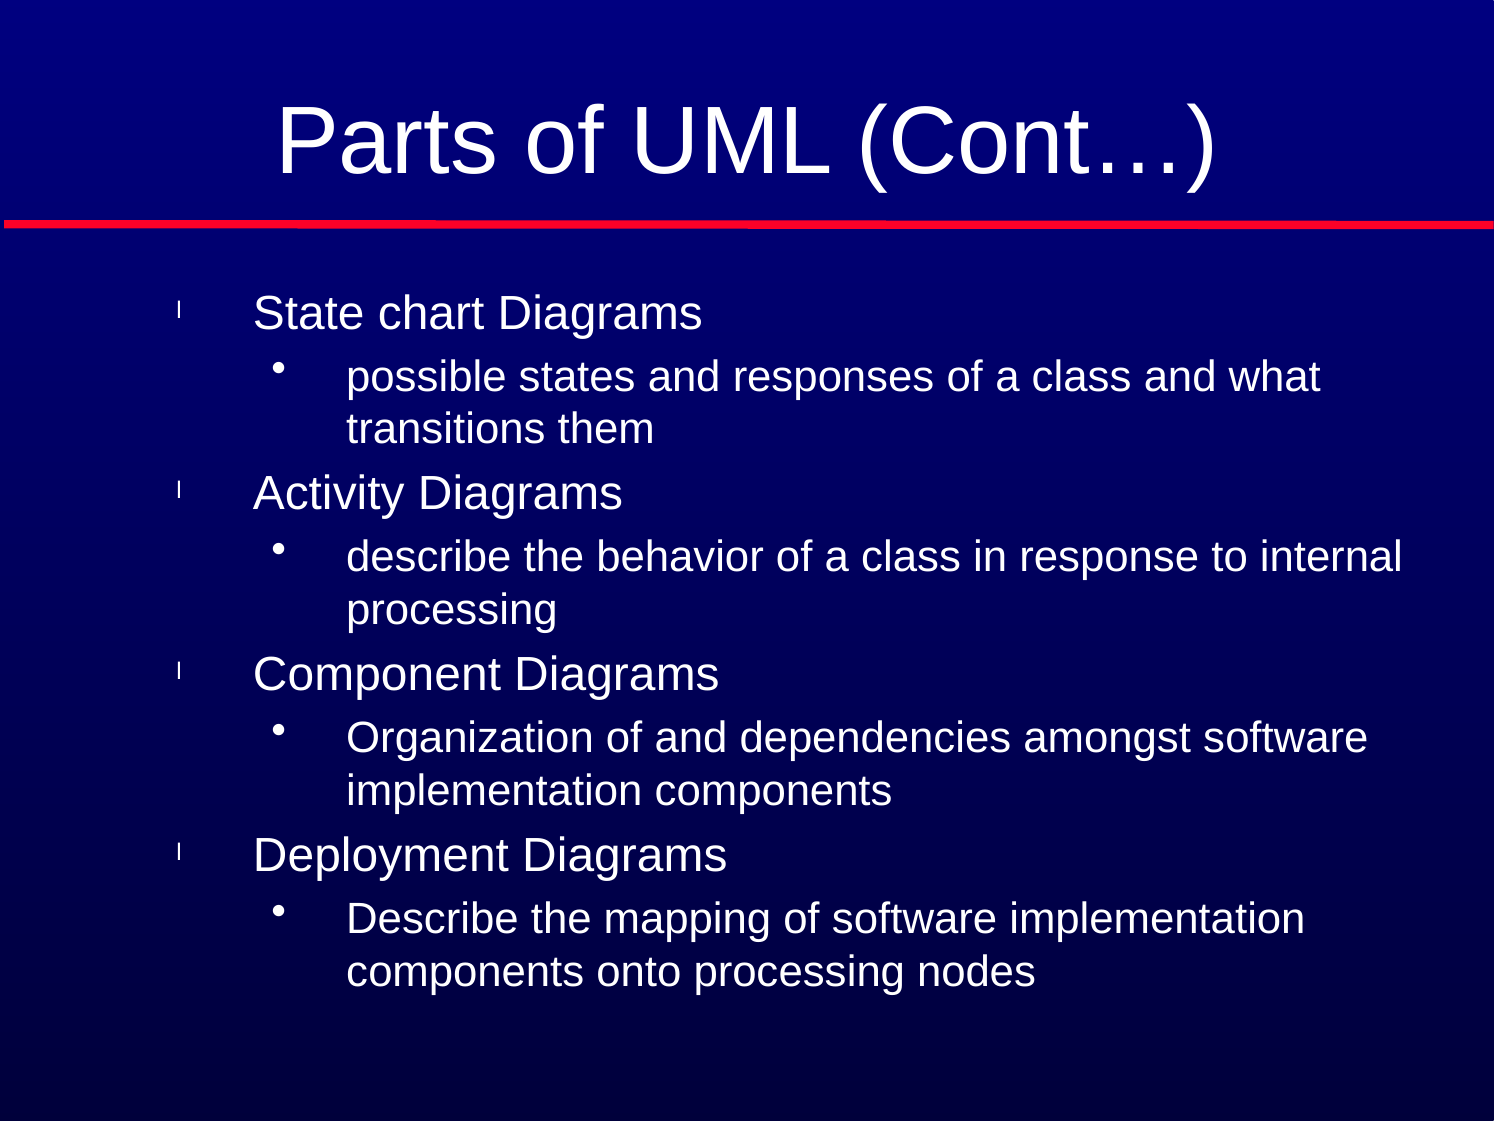

# Parts of UML (Cont…)
State chart Diagrams
possible states and responses of a class and what transitions them
Activity Diagrams
describe the behavior of a class in response to internal processing
Component Diagrams
Organization of and dependencies amongst software implementation components
Deployment Diagrams
Describe the mapping of software implementation components onto processing nodes